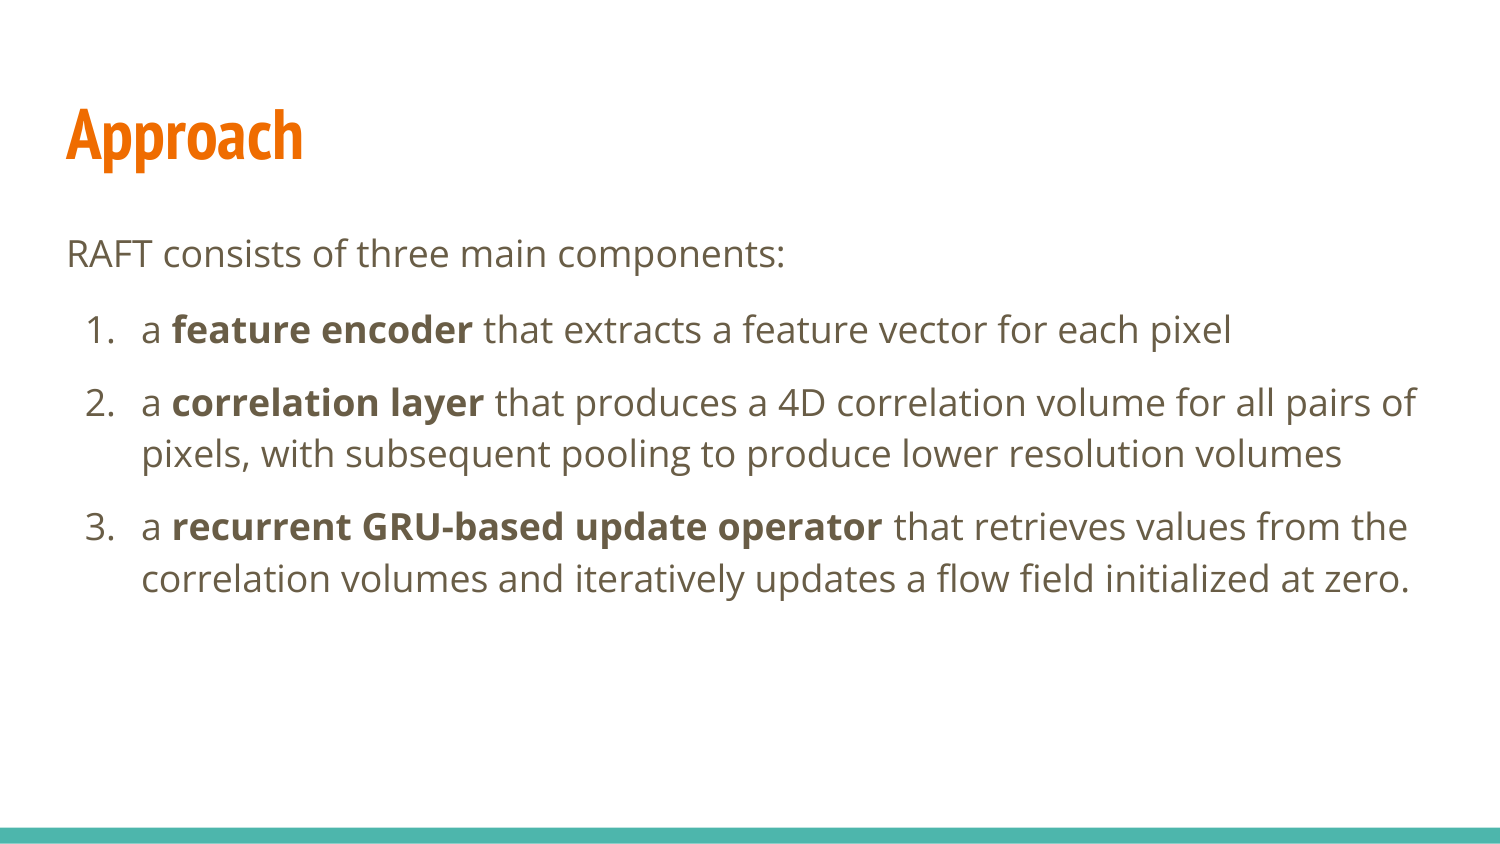

# Approach
RAFT consists of three main components:
a feature encoder that extracts a feature vector for each pixel
a correlation layer that produces a 4D correlation volume for all pairs of pixels, with subsequent pooling to produce lower resolution volumes
a recurrent GRU-based update operator that retrieves values from the correlation volumes and iteratively updates a flow field initialized at zero.